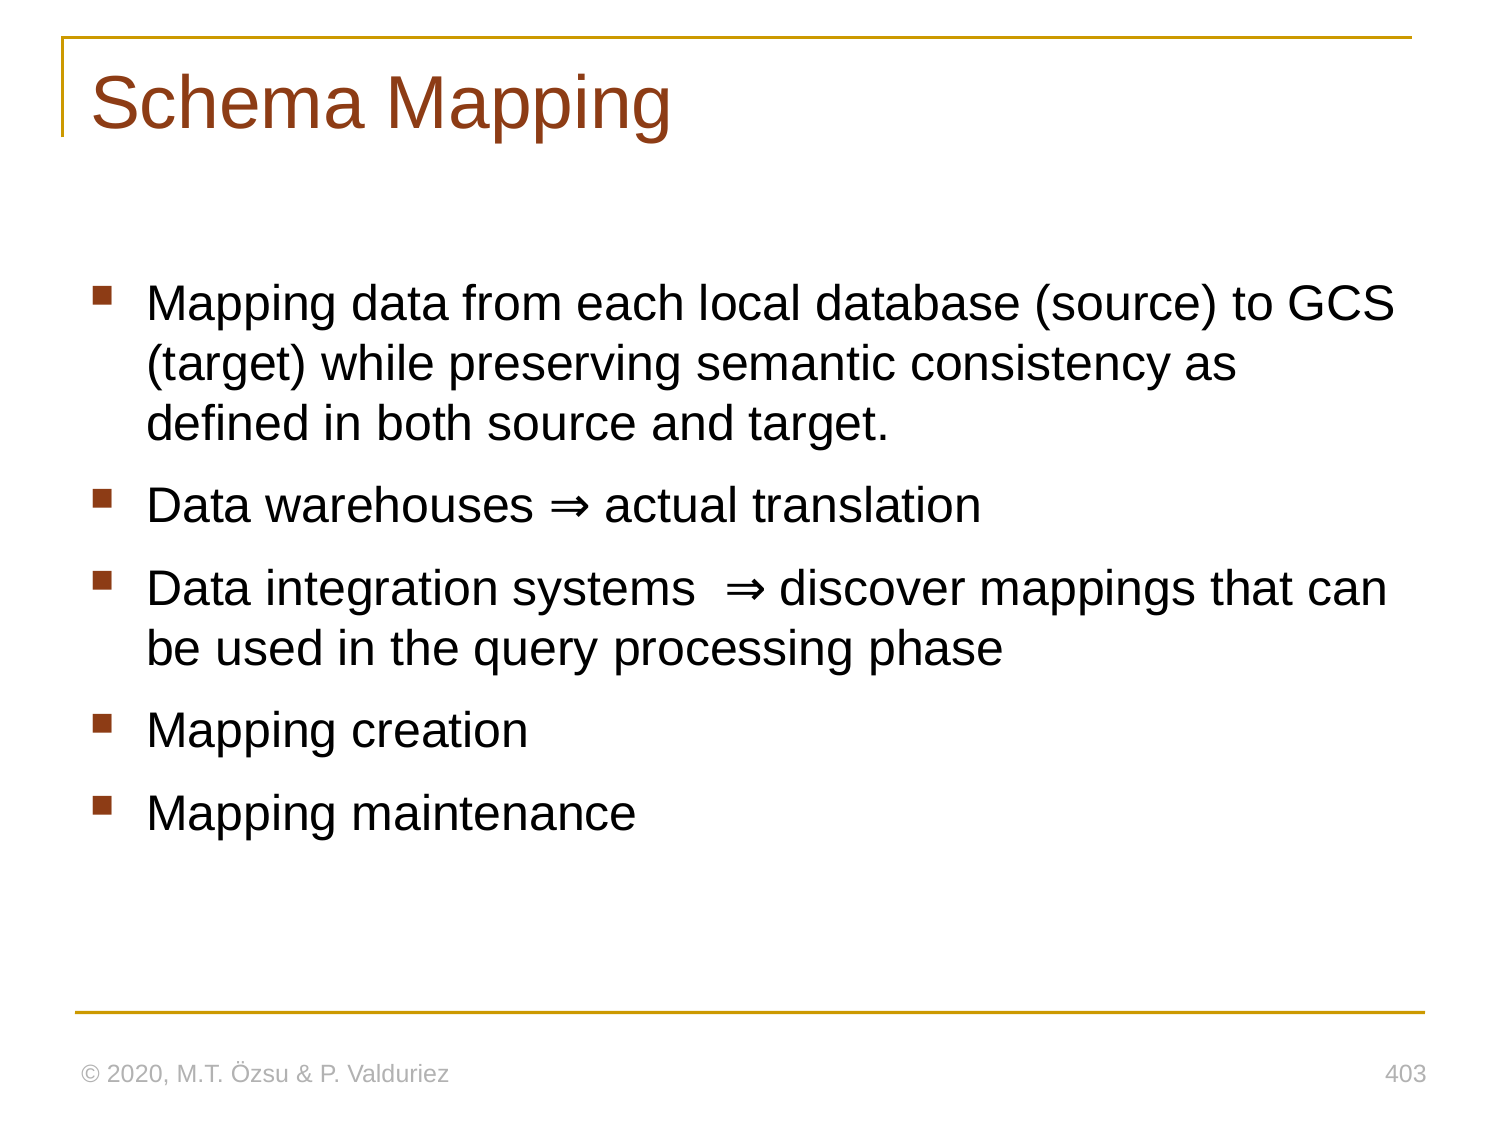

# Schema Mapping
Mapping data from each local database (source) to GCS (target) while preserving semantic consistency as defined in both source and target.
Data warehouses ⇒ actual translation
Data integration systems  ⇒ discover mappings that can be used in the query processing phase
Mapping creation
Mapping maintenance
© 2020, M.T. Özsu & P. Valduriez
403